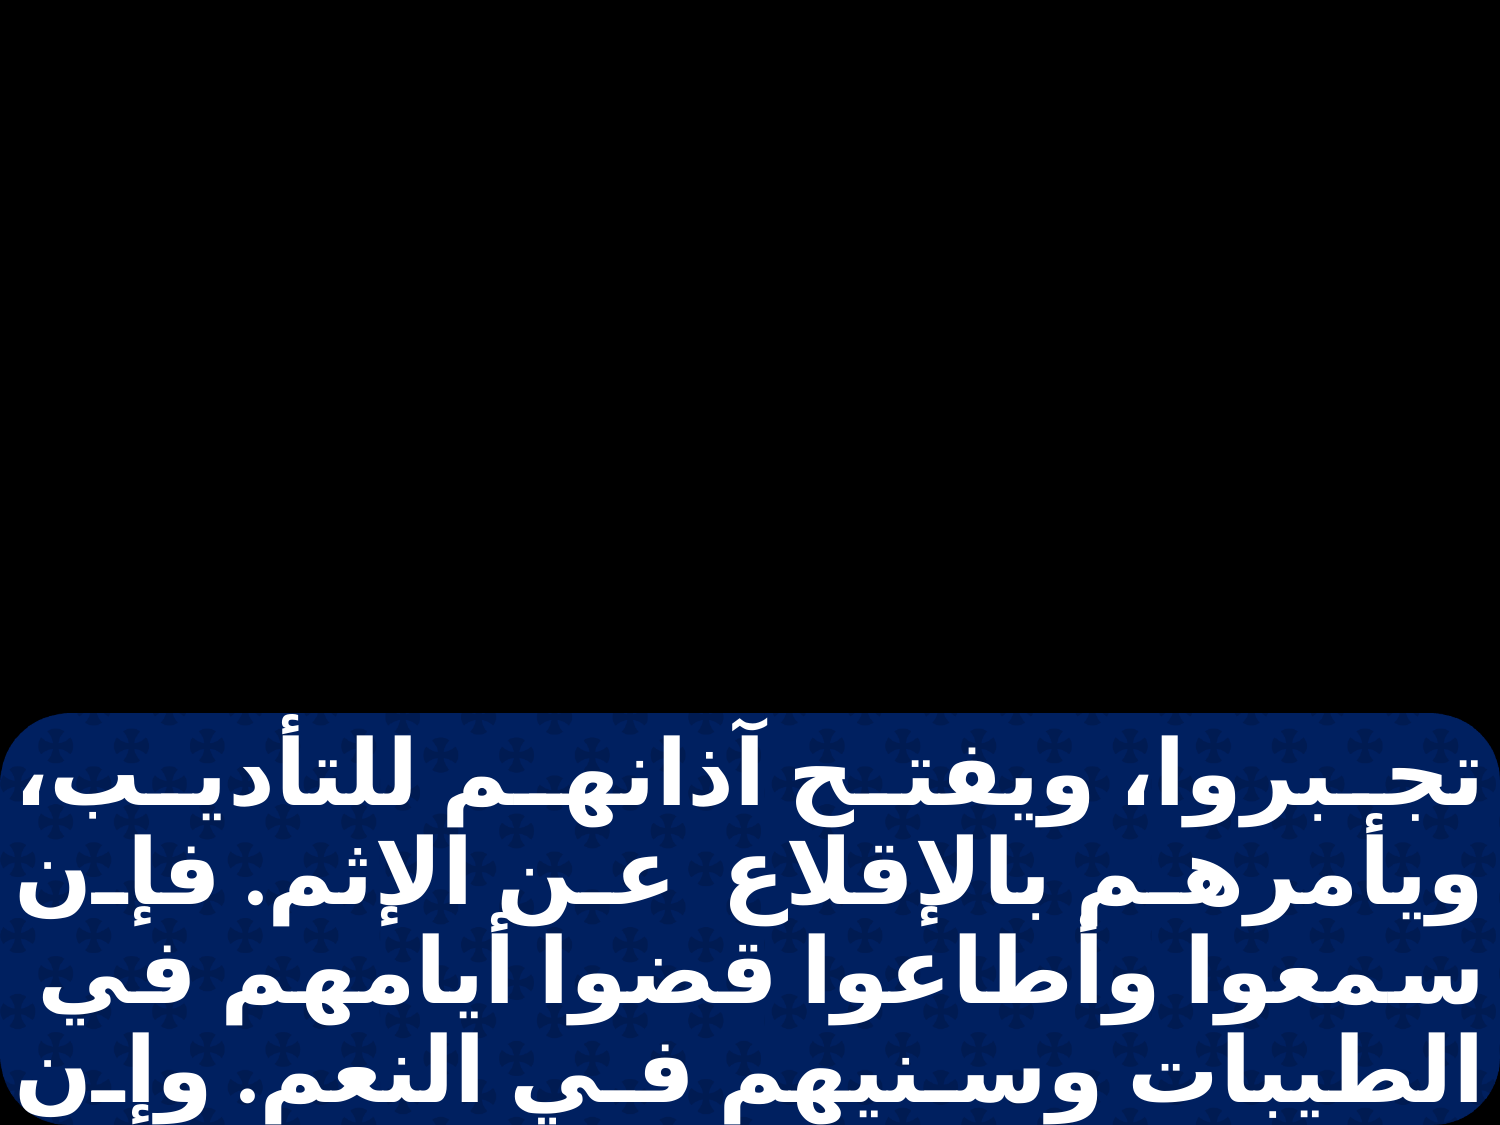

تجبروا، ويفتح آذانهم للتأديب، ويأمرهم بالإقلاع  عن الإثم. فإن سمعوا وأطاعوا قضوا أيامهم في  الطيبات وسنيهم في النعم. وإن لم يسمعوا، هلكوا  بحد السيف، وفاضت أرواحهم وهم بلا حكمة. لكن